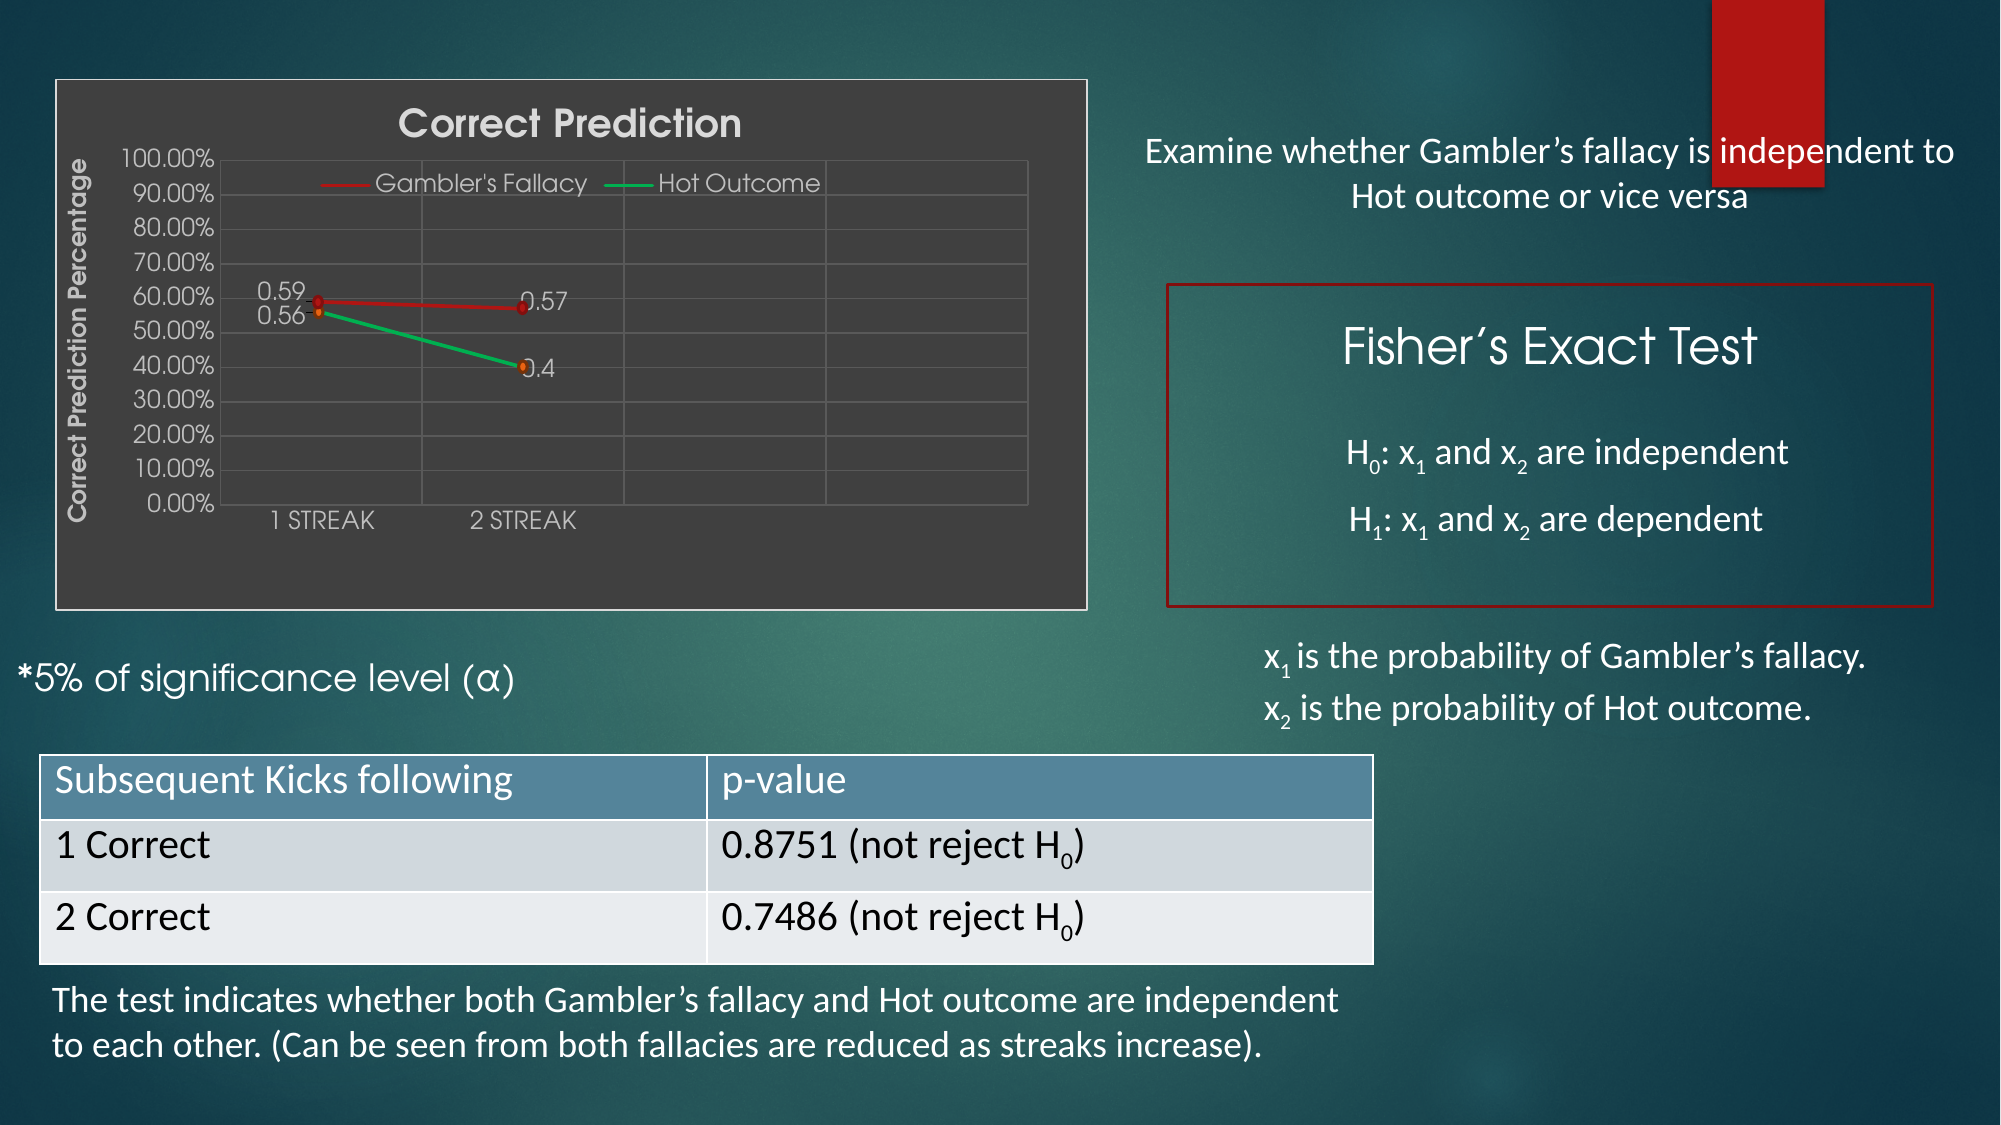

### Chart: Correct Prediction

| Category | Gambler's Fallacy | Hot Outcome |
|---|---|---|
| 1 STREAK | 0.59 | 0.56 |
| 2 STREAK | 0.57 | 0.4 |
Examine whether Gambler’s fallacy is independent to Hot outcome or vice versa

Fisher’s Exact Test
H0: x1 and x2 are independent

H1: x1 and x2 are dependent

x1 is the probability of Gambler’s fallacy.
x2 is the probability of Hot outcome.
*5% of significance level (α)
| Subsequent Kicks following | p-value |
| --- | --- |
| 1 Correct | 0.8751 (not reject H0) |
| 2 Correct | 0.7486 (not reject H0) |
The test indicates whether both Gambler’s fallacy and Hot outcome are independent to each other. (Can be seen from both fallacies are reduced as streaks increase).